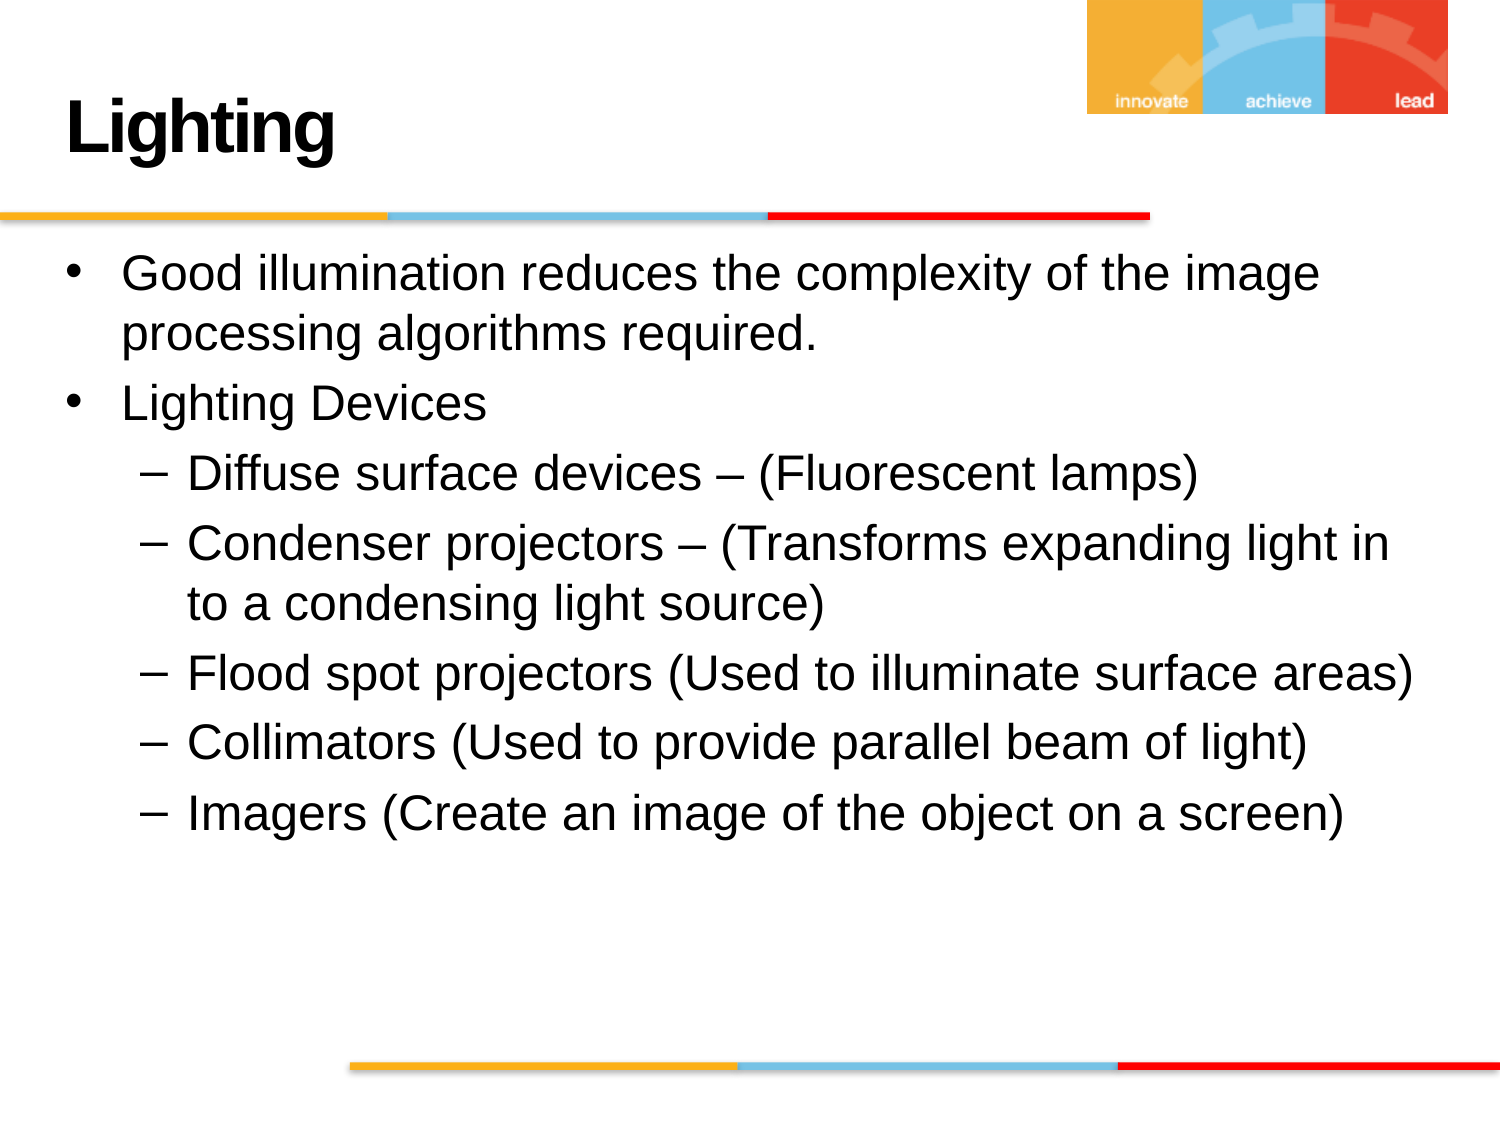

# Lighting
Good illumination reduces the complexity of the image processing algorithms required.
Lighting Devices
Diffuse surface devices – (Fluorescent lamps)
Condenser projectors – (Transforms expanding light in to a condensing light source)
Flood spot projectors (Used to illuminate surface areas)
Collimators (Used to provide parallel beam of light)
Imagers (Create an image of the object on a screen)